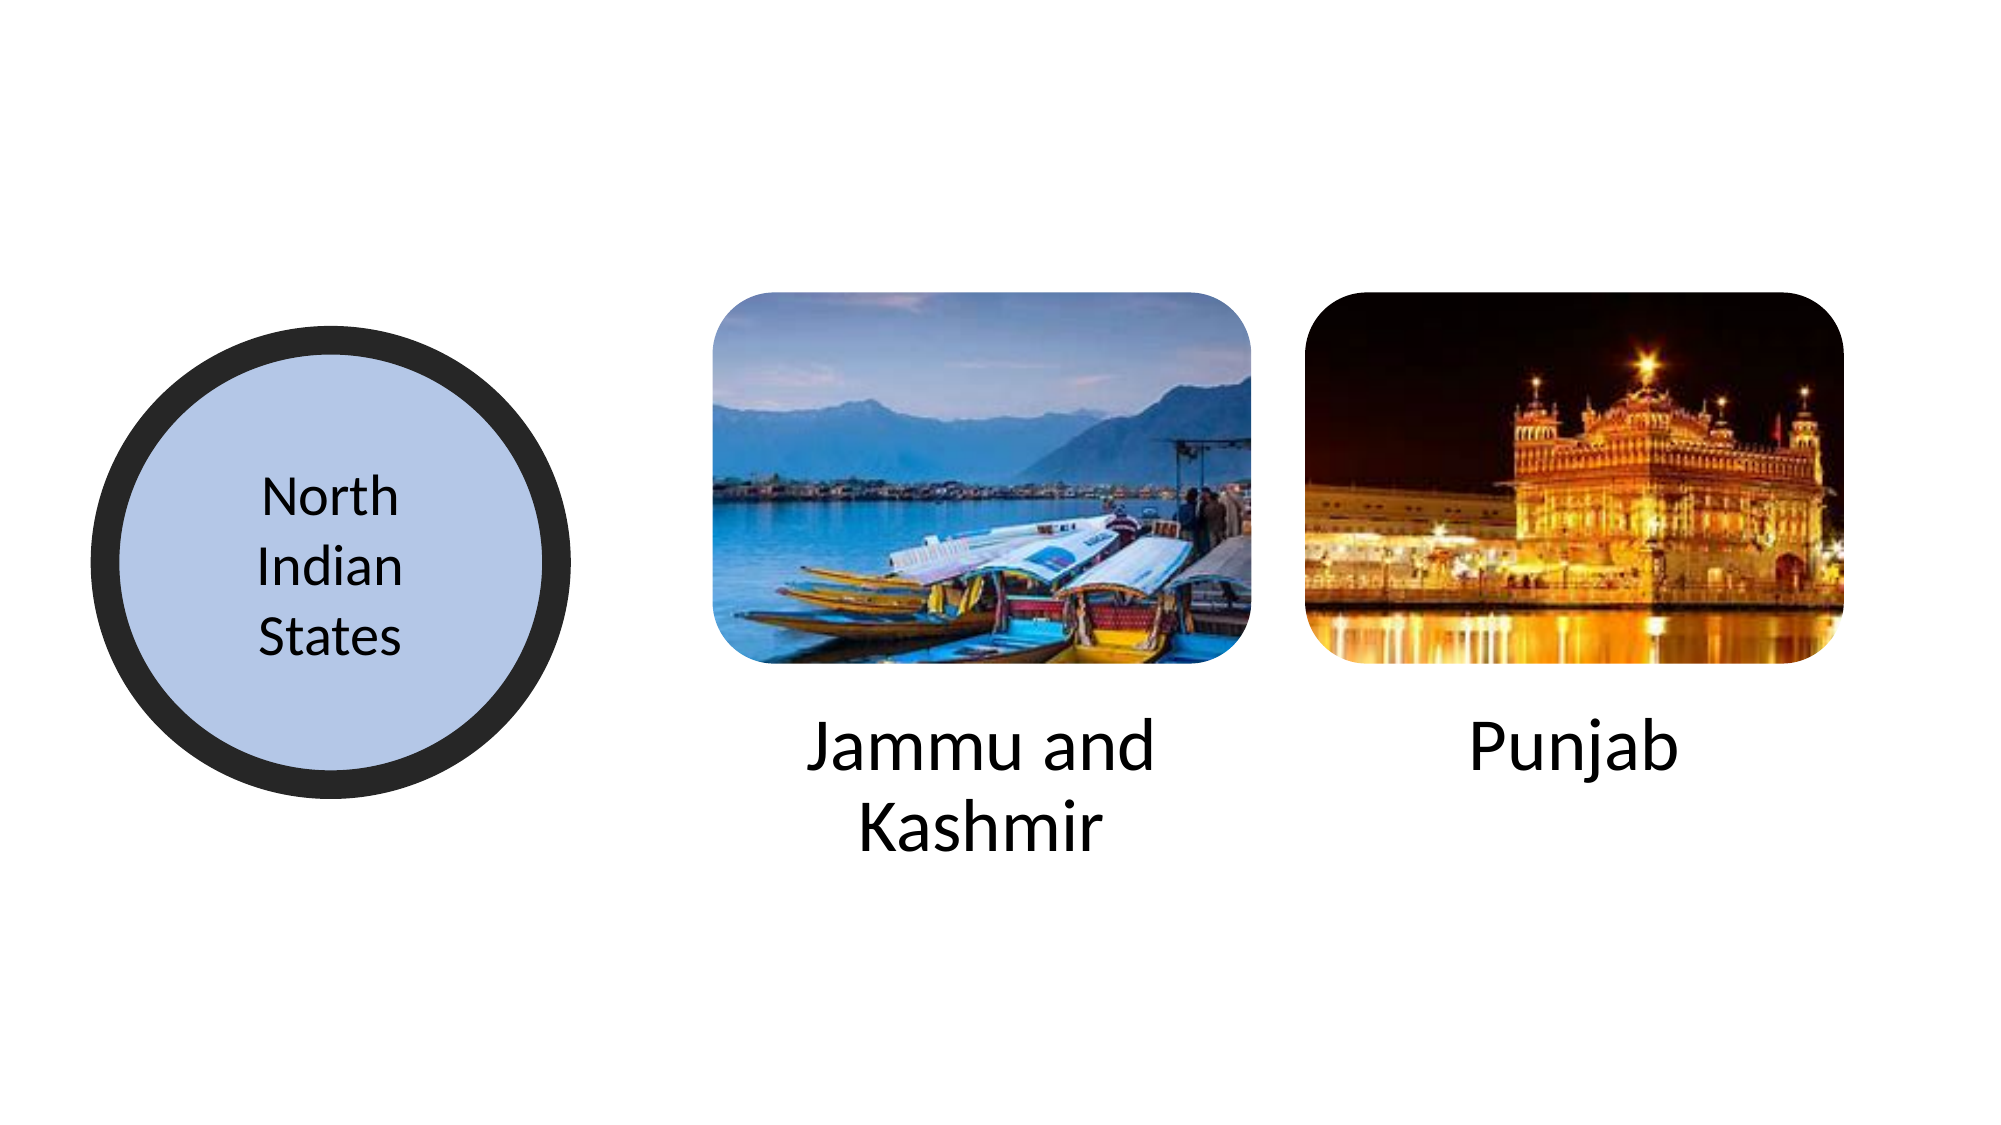

Jammu and Kashmir
Punjab
North Indian States